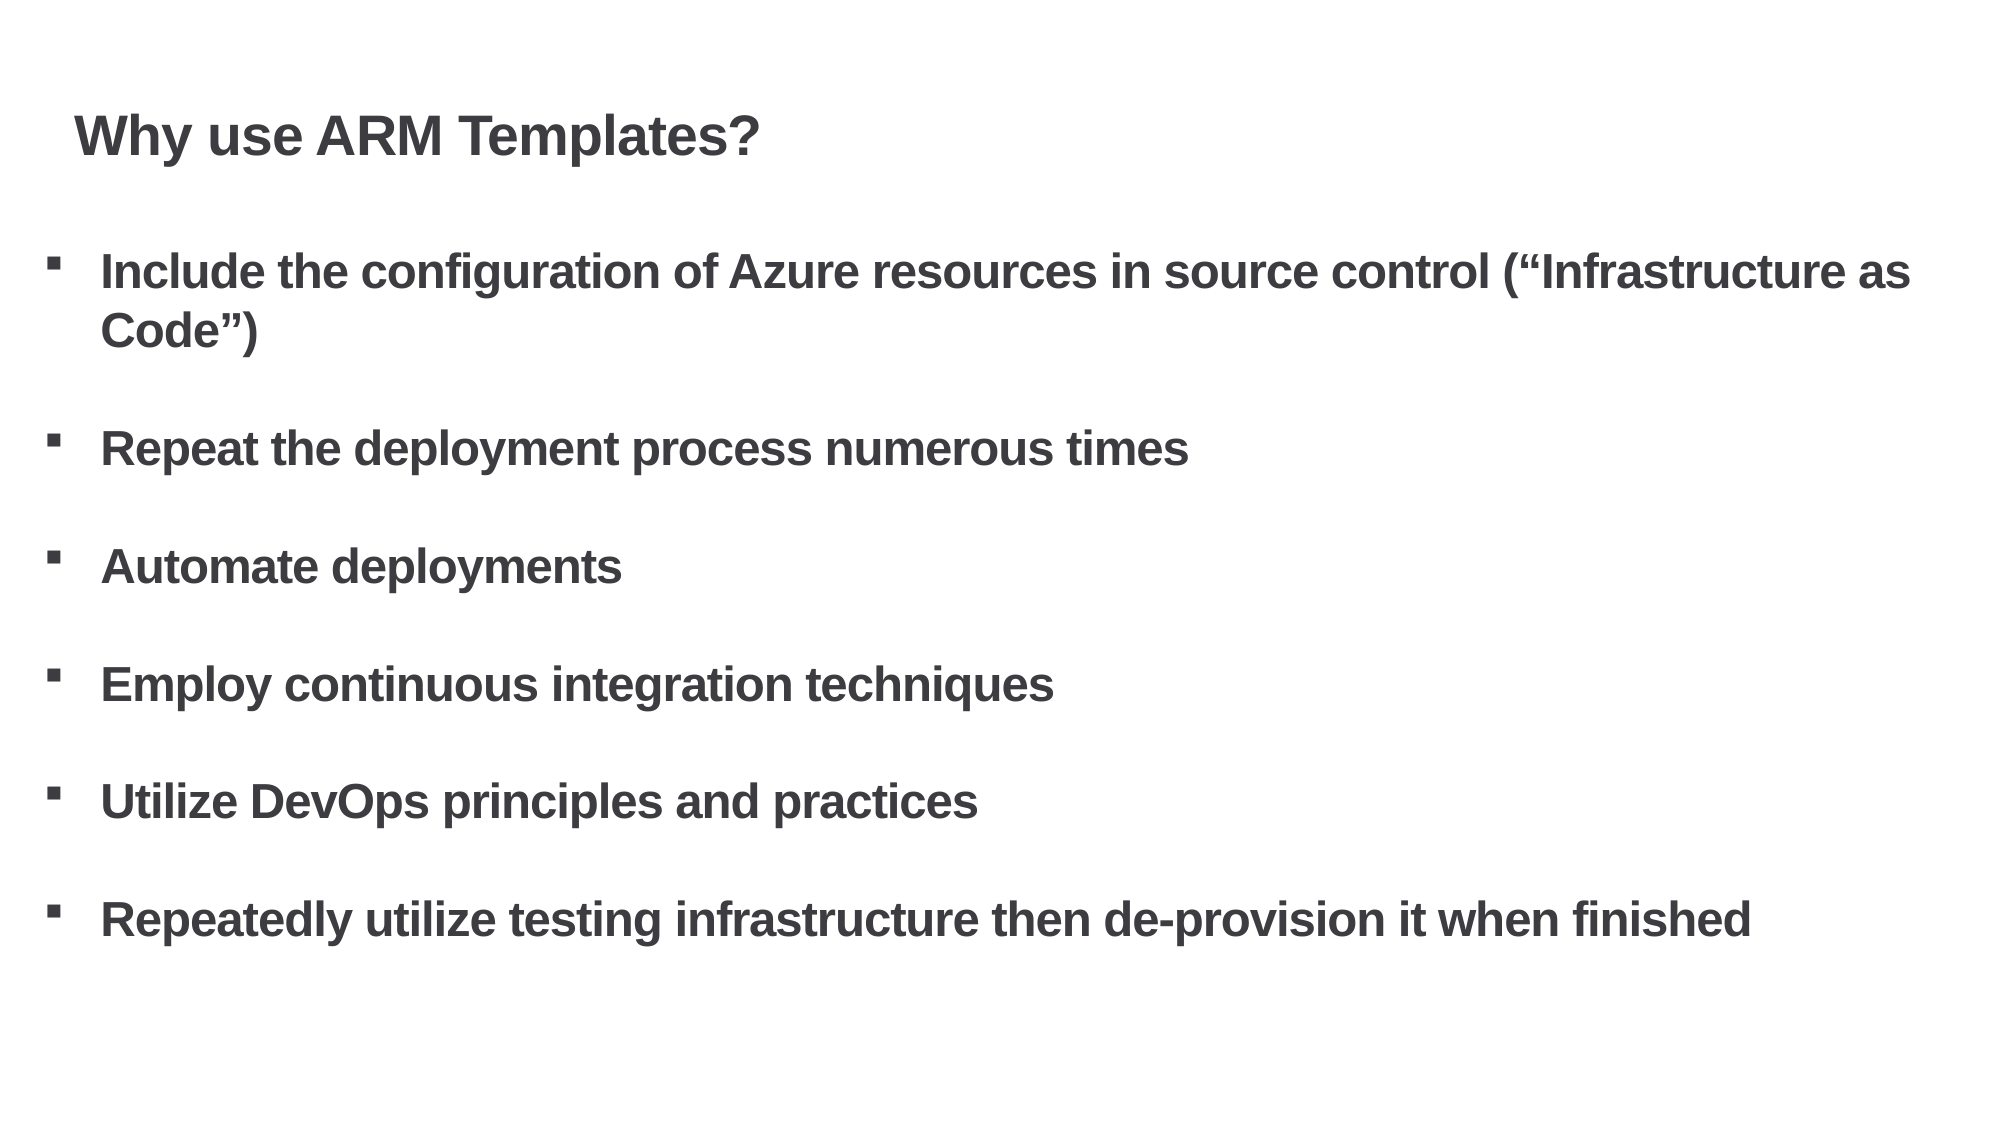

# Why use ARM Templates?
Include the configuration of Azure resources in source control (“Infrastructure as Code”)

Repeat the deployment process numerous times

Automate deployments

Employ continuous integration techniques

Utilize DevOps principles and practices

Repeatedly utilize testing infrastructure then de-provision it when finished